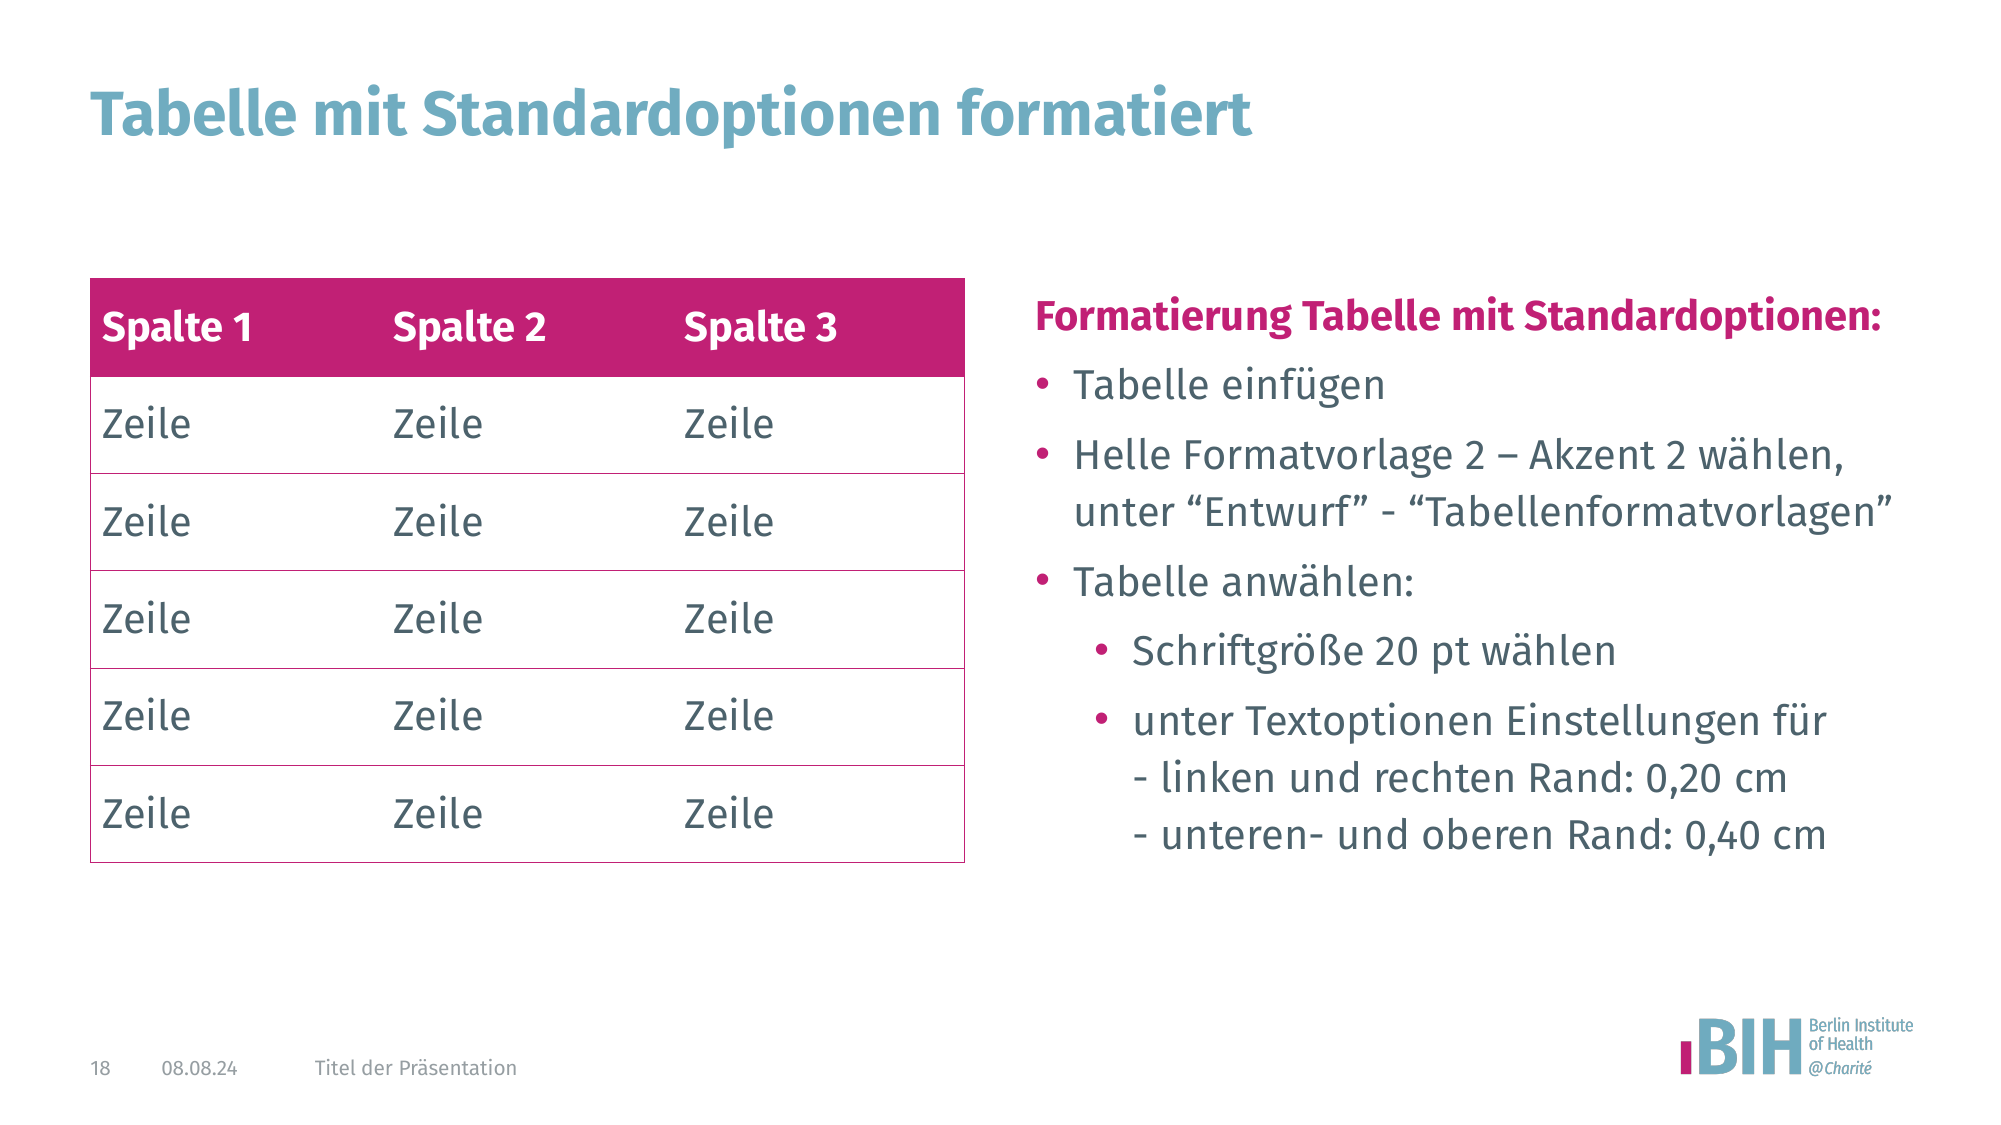

# Tabelle mit Standardoptionen formatiert
| Spalte 1 | Spalte 2 | Spalte 3 |
| --- | --- | --- |
| Zeile | Zeile | Zeile |
| Zeile | Zeile | Zeile |
| Zeile | Zeile | Zeile |
| Zeile | Zeile | Zeile |
| Zeile | Zeile | Zeile |
Formatierung Tabelle mit Standardoptionen:
Tabelle einfügen
Helle Formatvorlage 2 – Akzent 2 wählen,
unter “Entwurf” - “Tabellenformatvorlagen”
Tabelle anwählen:
Schriftgröße 20 pt wählen
unter Textoptionen Einstellungen für
- linken und rechten Rand: 0,20 cm
- unteren- und oberen Rand: 0,40 cm

18
08.08.24
Titel der Präsentation